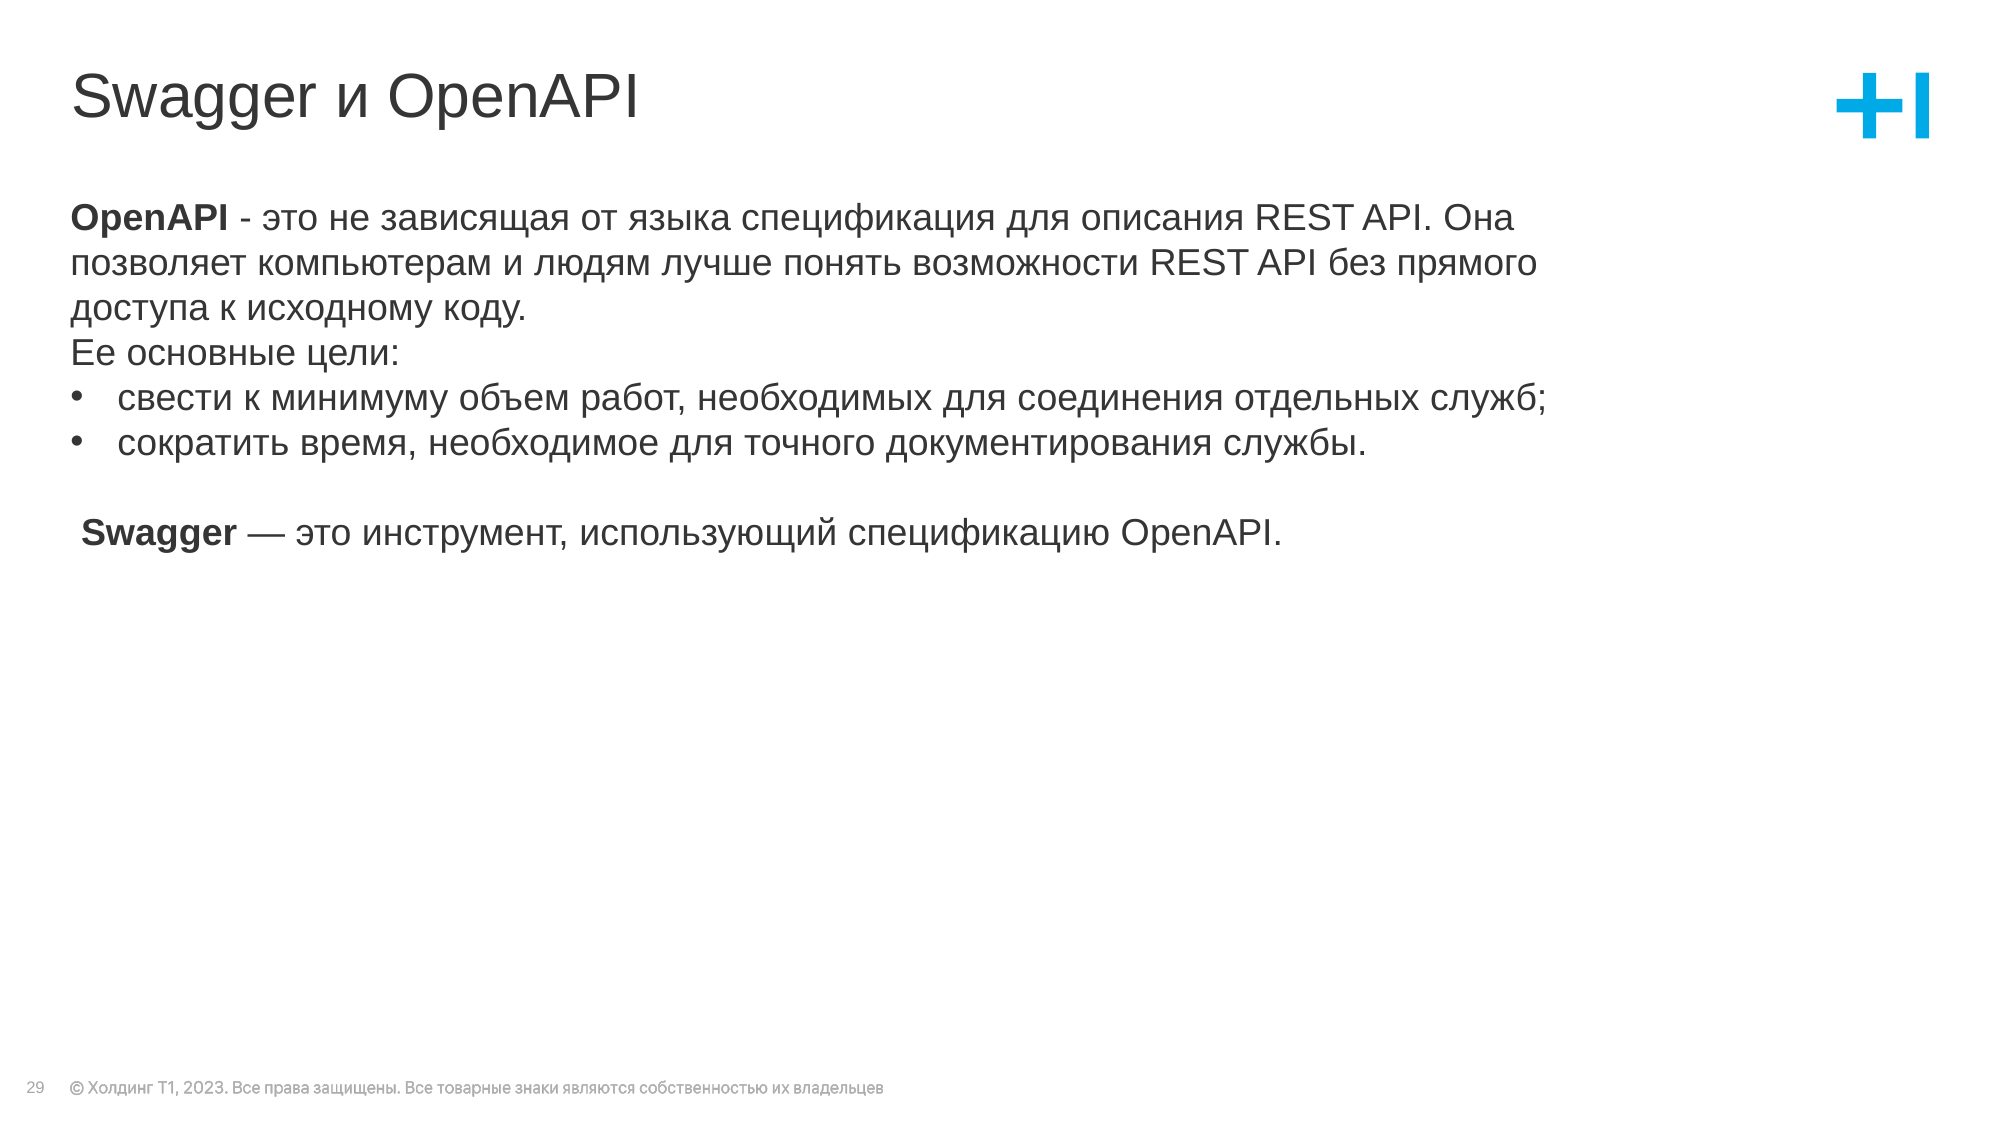

# Swagger и OpenAPI
OpenAPI - это не зависящая от языка спецификация для описания REST API. Она позволяет компьютерам и людям лучше понять возможности REST API без прямого доступа к исходному коду.
Ее основные цели:
свести к минимуму объем работ, необходимых для соединения отдельных служб;
сократить время, необходимое для точного документирования службы.

 Swagger — это инструмент, использующий спецификацию OpenAPI.